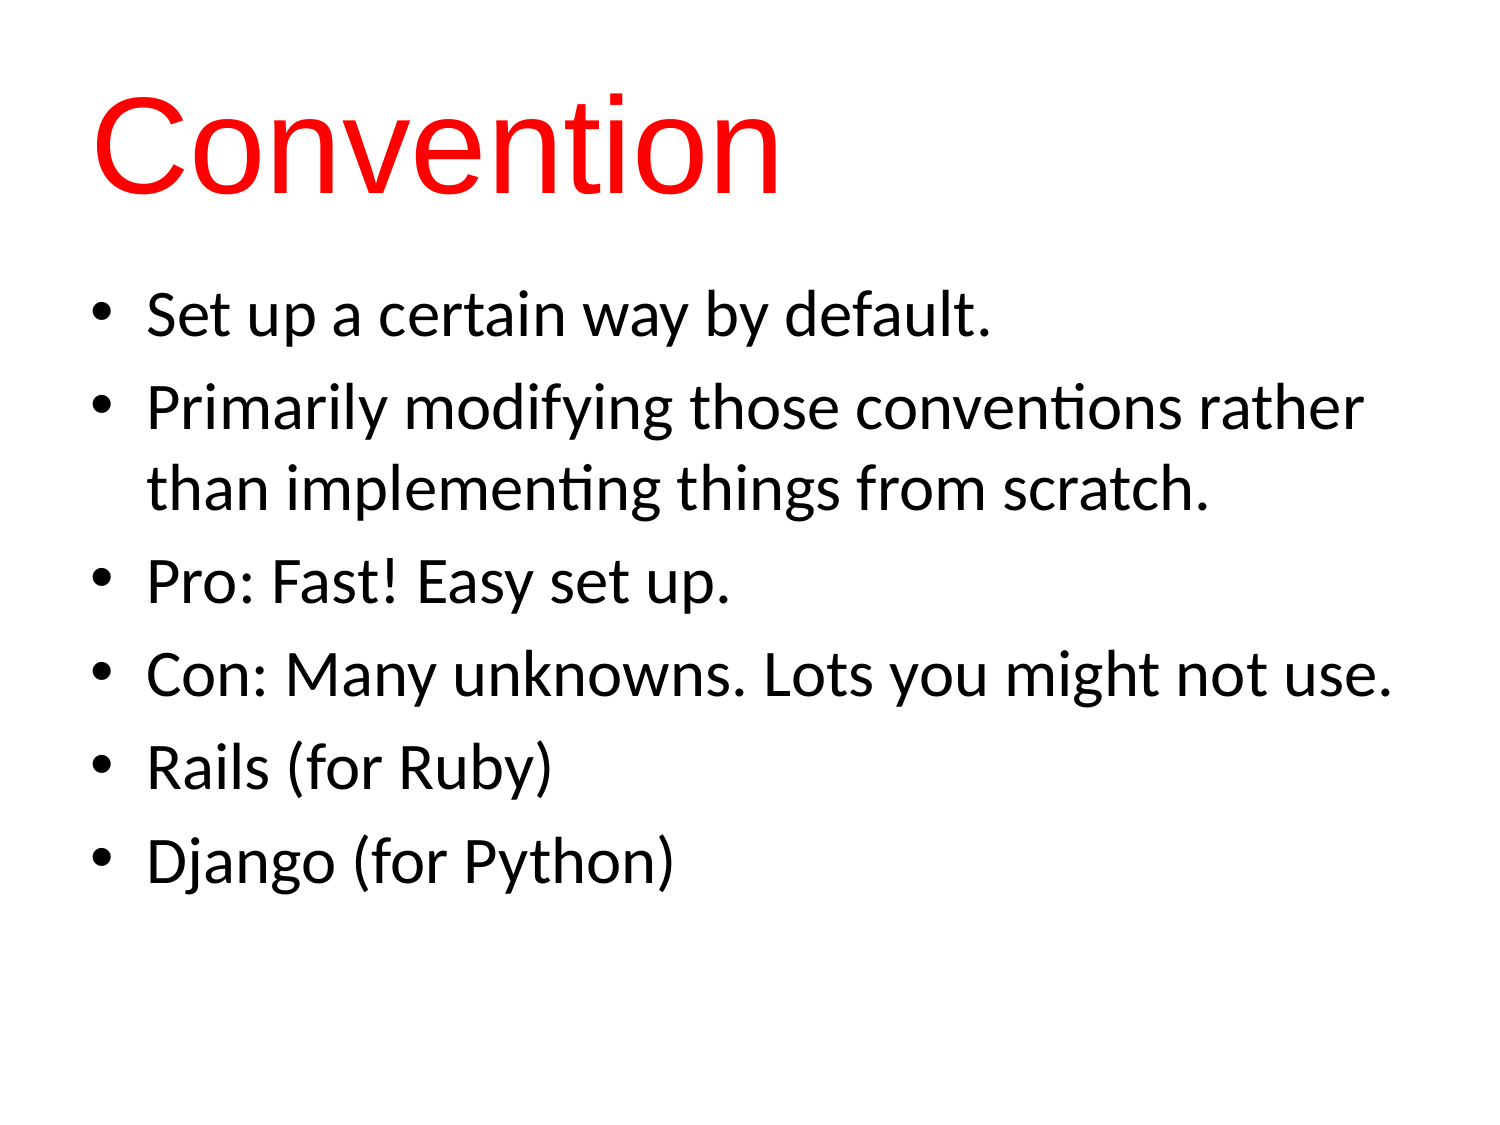

# Convention
Set up a certain way by default.
Primarily modifying those conventions rather than implementing things from scratch.
Pro: Fast! Easy set up.
Con: Many unknowns. Lots you might not use.
Rails (for Ruby)
Django (for Python)